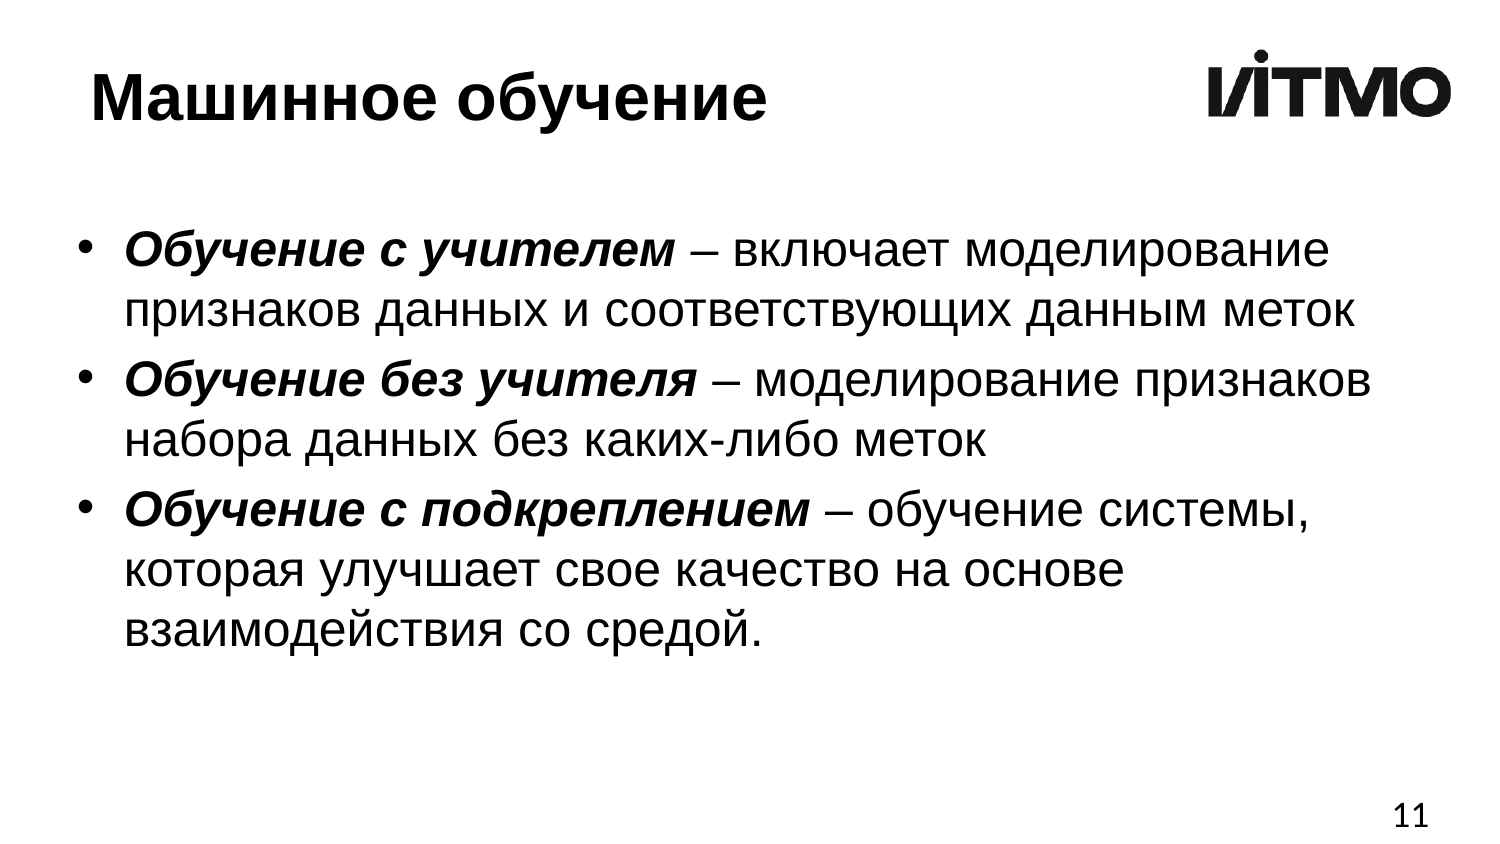

# Машинное обучение
Обучение с учителем – включает моделирование признаков данных и соответствующих данным меток
Обучение без учителя – моделирование признаков набора данных без каких-либо меток
Обучение с подкреплением – обучение системы, которая улучшает свое качество на основе взаимодействия со средой.
11